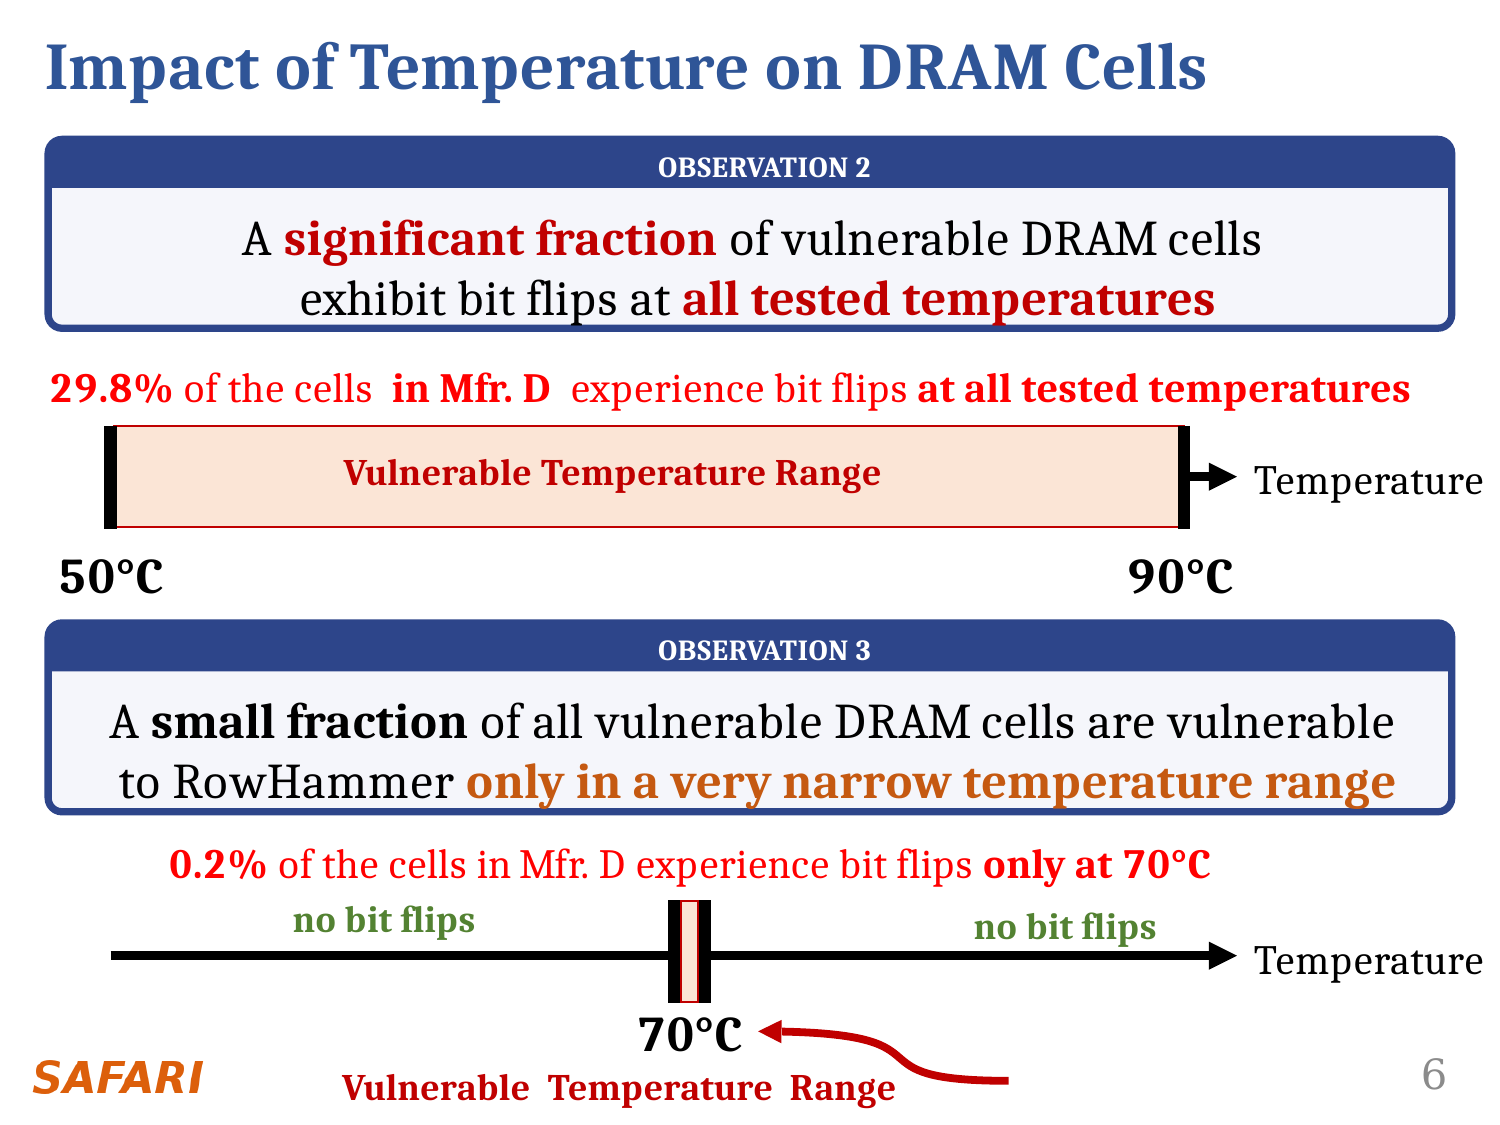

# Impact of Temperature on DRAM Cells

OBSERVATION 2
A significant fraction of vulnerable DRAM cells
exhibit bit flips at all tested temperatures
29.8% of the cells  in Mfr. D  experience bit flips at all tested temperatures
bit flips

Vulnerable Temperature Range
Temperature
50°C
90°C

OBSERVATION 3
A small fraction of all vulnerable DRAM cells are vulnerable
to RowHammer only in a very narrow temperature range
0.2% of the cells in Mfr. D experience bit flips only at 70°C
no bit flips
no bit flips

Temperature
70°C
Vulnerable  Temperature  Range